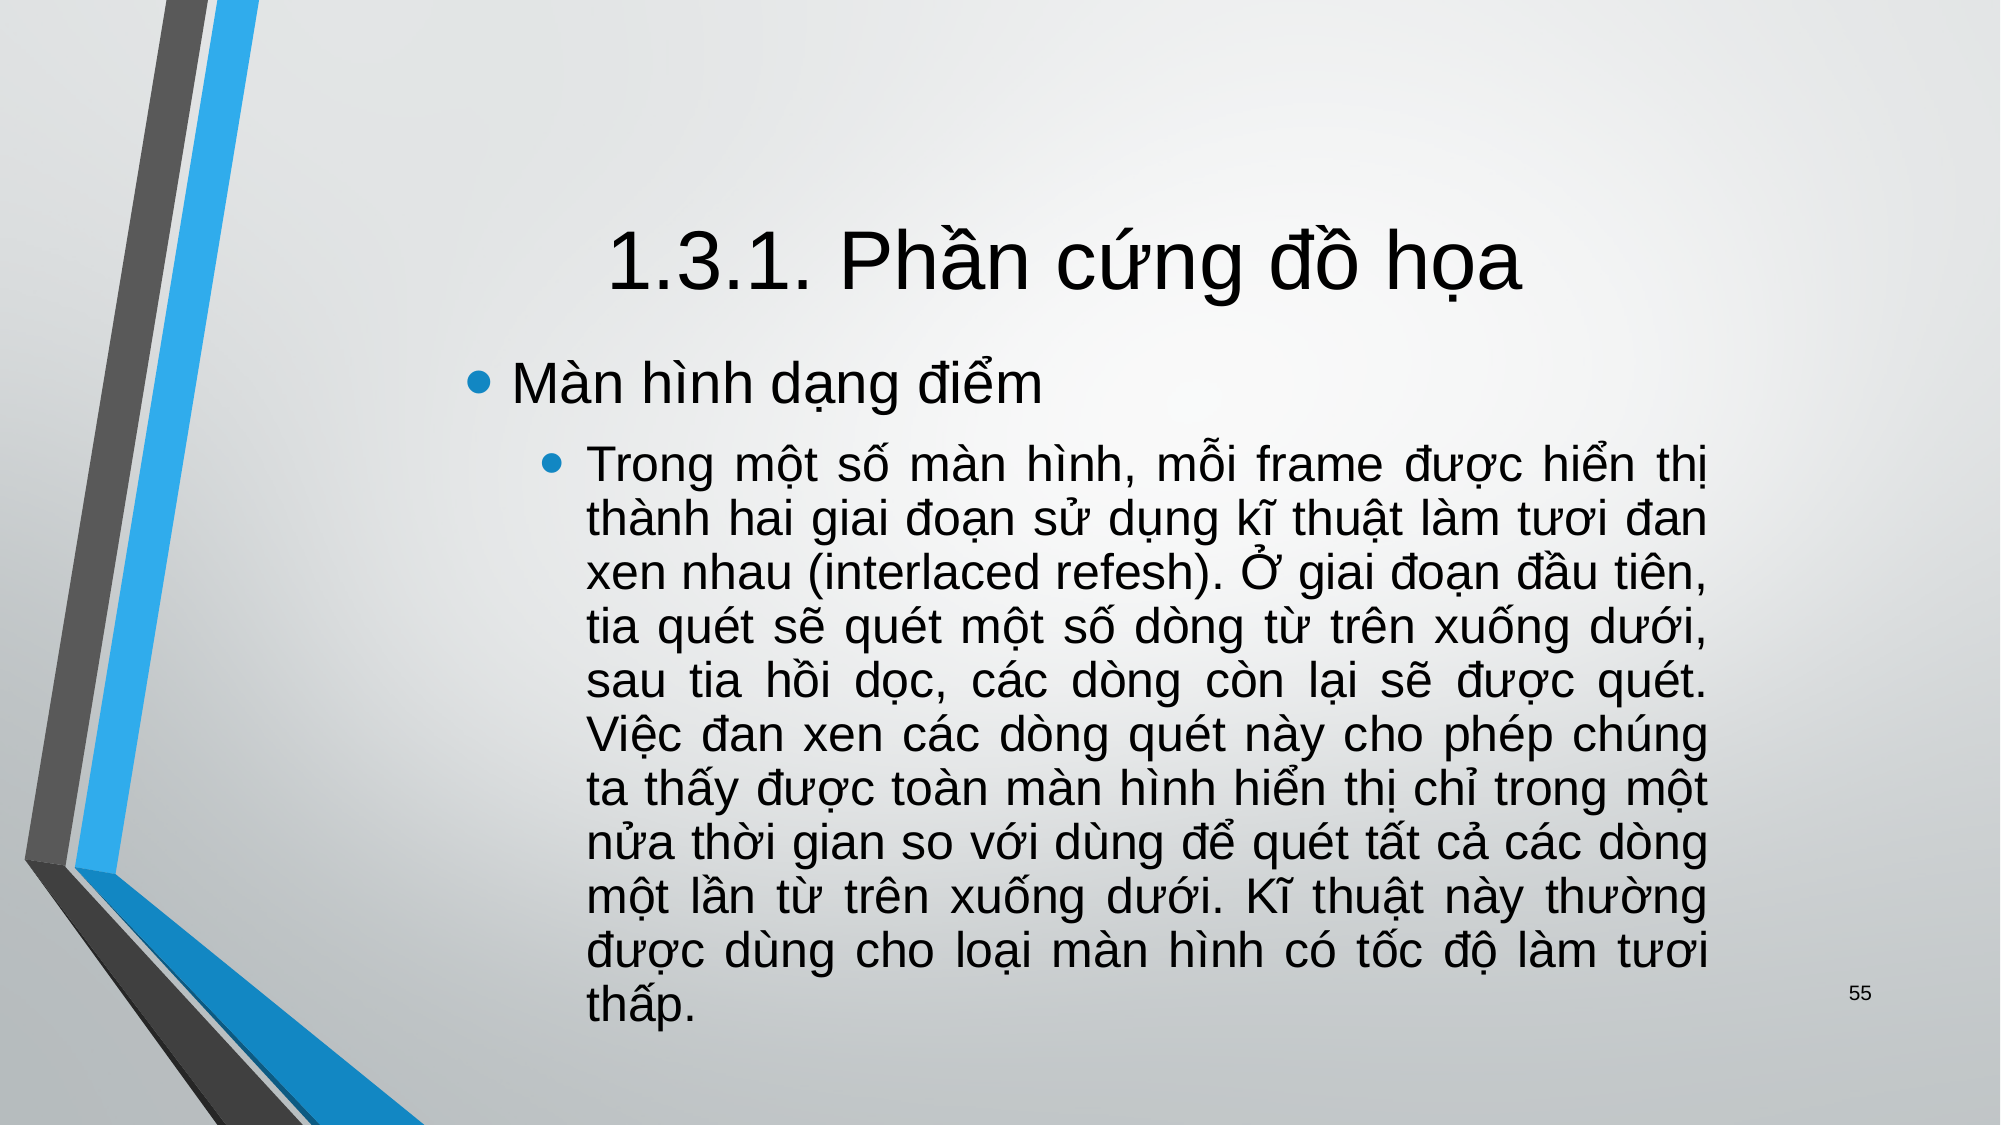

# 1.3.1. Phần cứng đồ họa
Màn hình dạng điểm
Trong một số màn hình, mỗi frame được hiển thị thành hai giai đoạn sử dụng kĩ thuật làm tươi đan xen nhau (interlaced refesh). Ở giai đoạn đầu tiên, tia quét sẽ quét một số dòng từ trên xuống dưới, sau tia hồi dọc, các dòng còn lại sẽ được quét. Việc đan xen các dòng quét này cho phép chúng ta thấy được toàn màn hình hiển thị chỉ trong một nửa thời gian so với dùng để quét tất cả các dòng một lần từ trên xuống dưới. Kĩ thuật này thường được dùng cho loại màn hình có tốc độ làm tươi thấp.

55